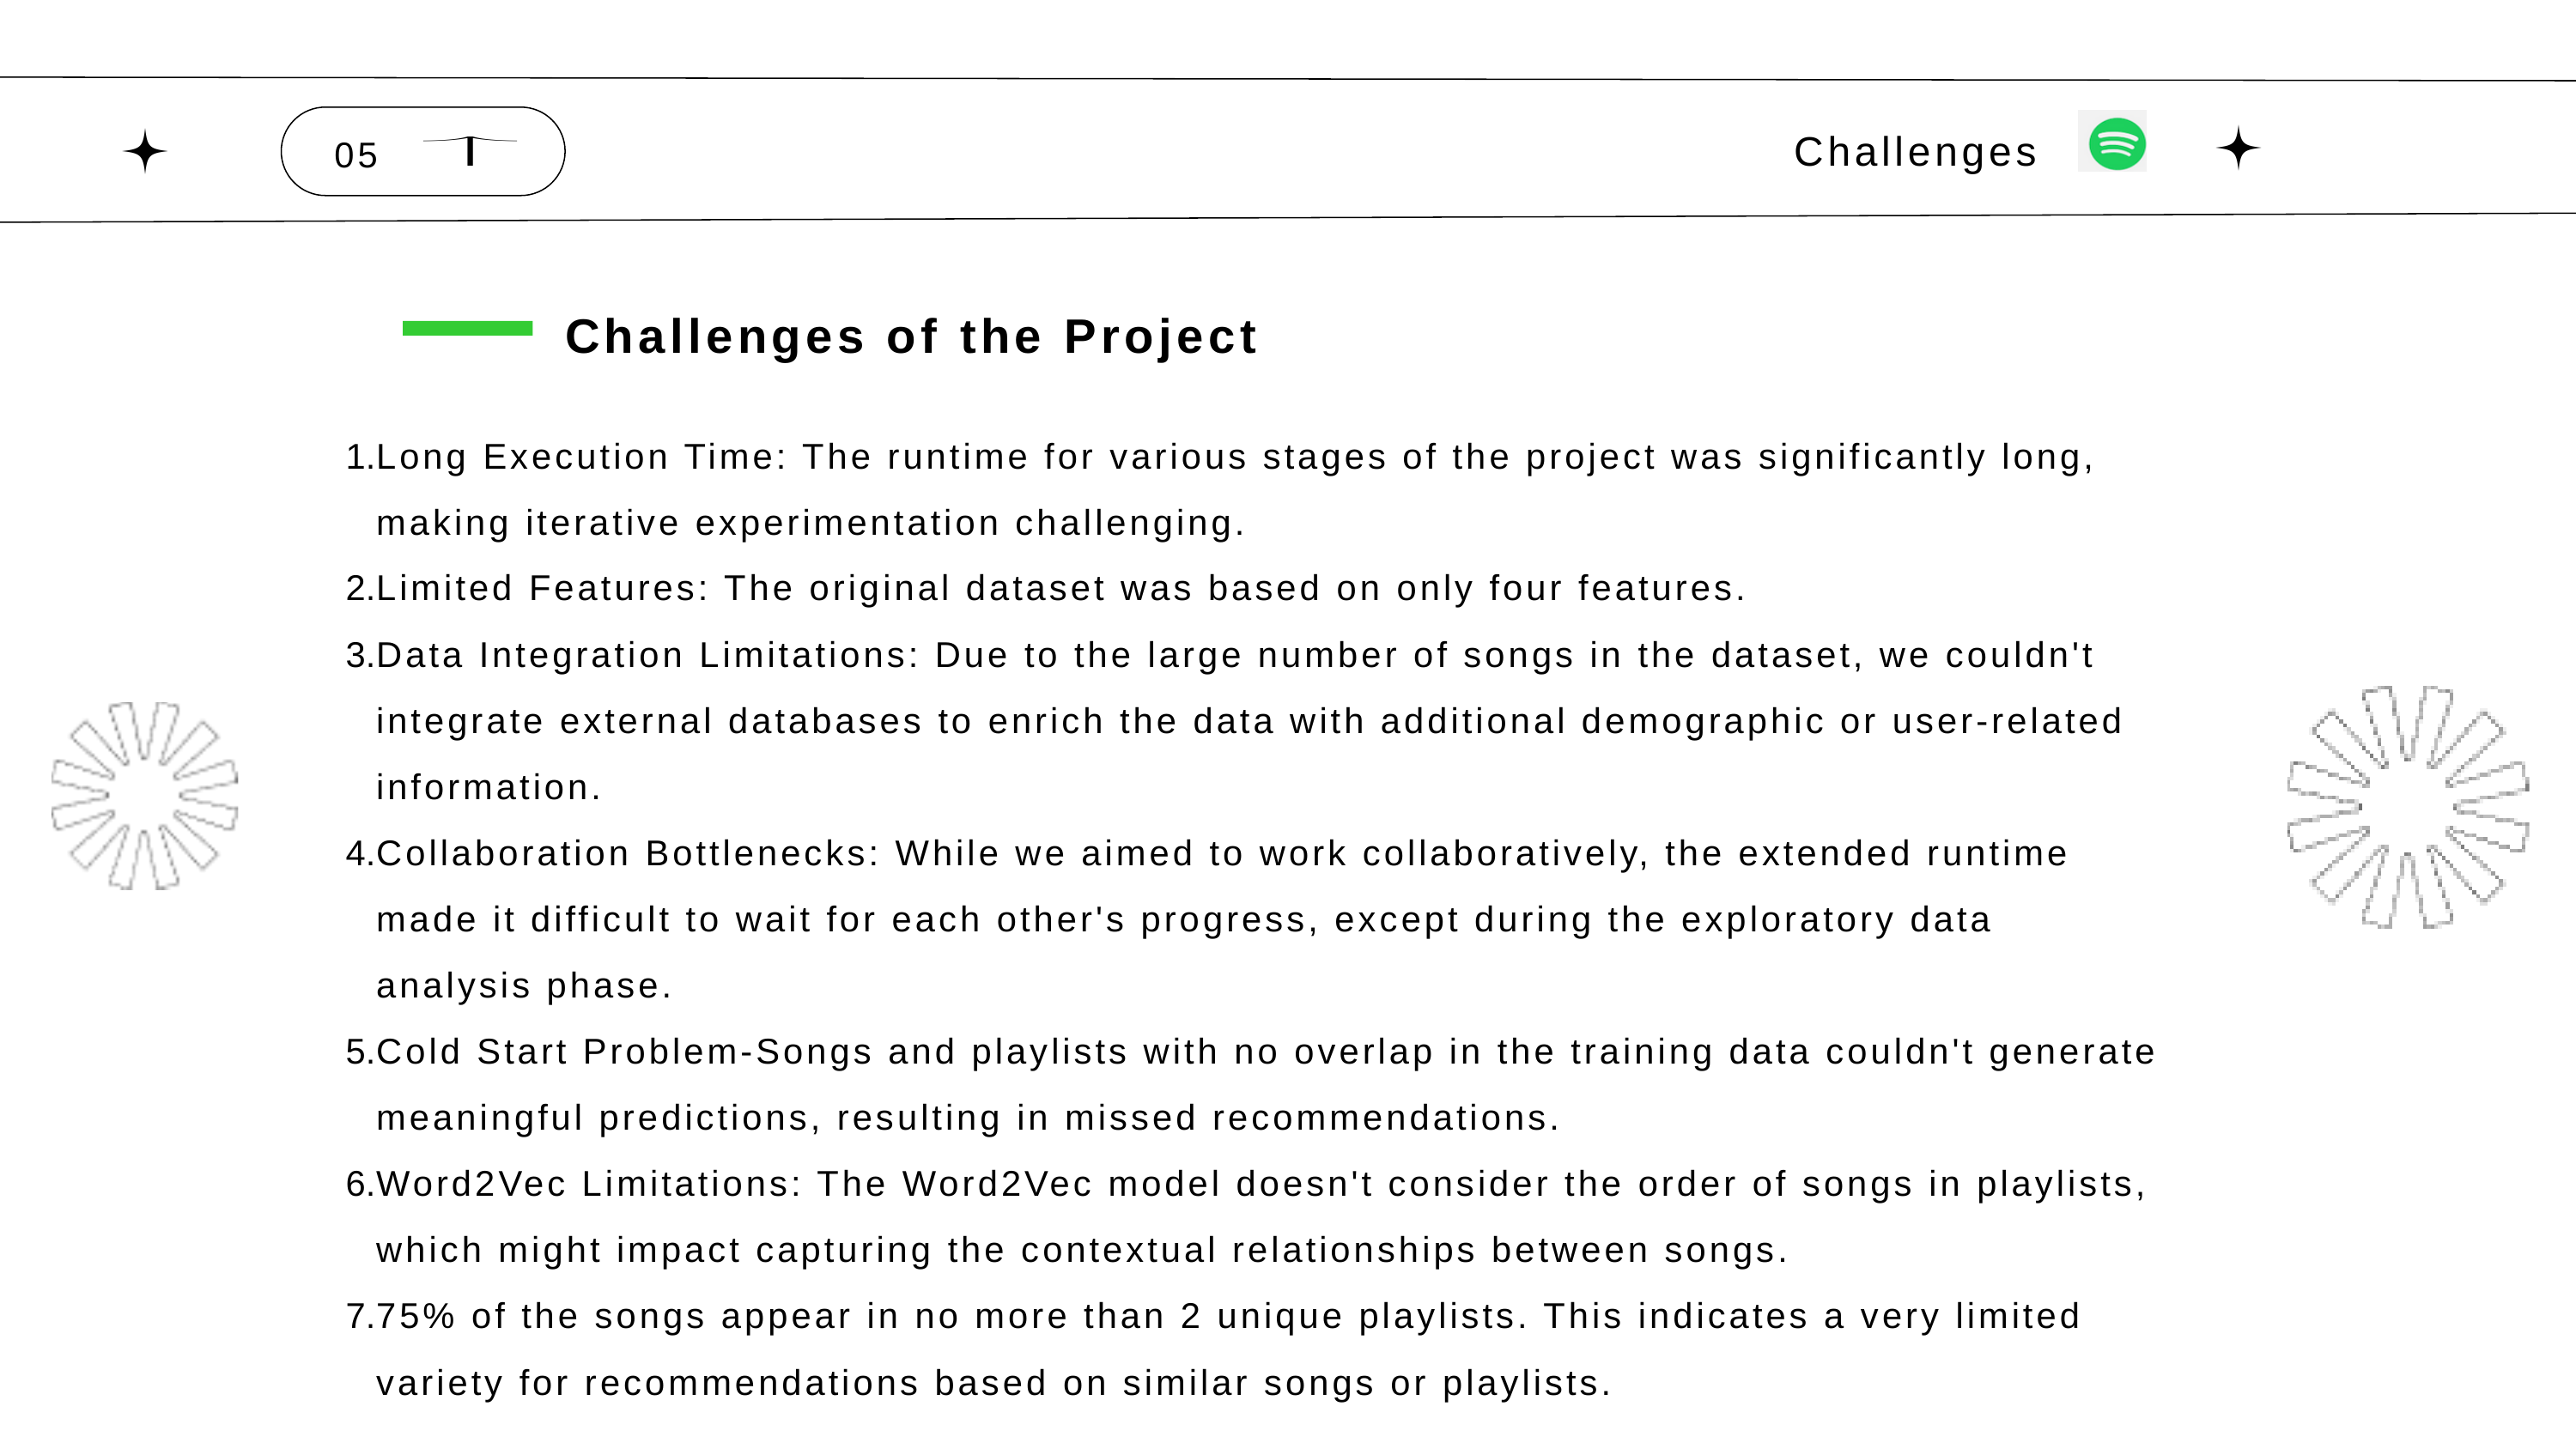

Challenges
05

Challenges of the Project

Long Execution Time: The runtime for various stages of the project was significantly long, making iterative experimentation challenging.
Limited Features: The original dataset was based on only four features.
Data Integration Limitations: Due to the large number of songs in the dataset, we couldn't integrate external databases to enrich the data with additional demographic or user-related information.
Collaboration Bottlenecks: While we aimed to work collaboratively, the extended runtime made it difficult to wait for each other's progress, except during the exploratory data analysis phase.
Cold Start Problem-Songs and playlists with no overlap in the training data couldn't generate meaningful predictions, resulting in missed recommendations.
Word2Vec Limitations: The Word2Vec model doesn't consider the order of songs in playlists, which might impact capturing the contextual relationships between songs.
75% of the songs appear in no more than 2 unique playlists. This indicates a very limited variety for recommendations based on similar songs or playlists.